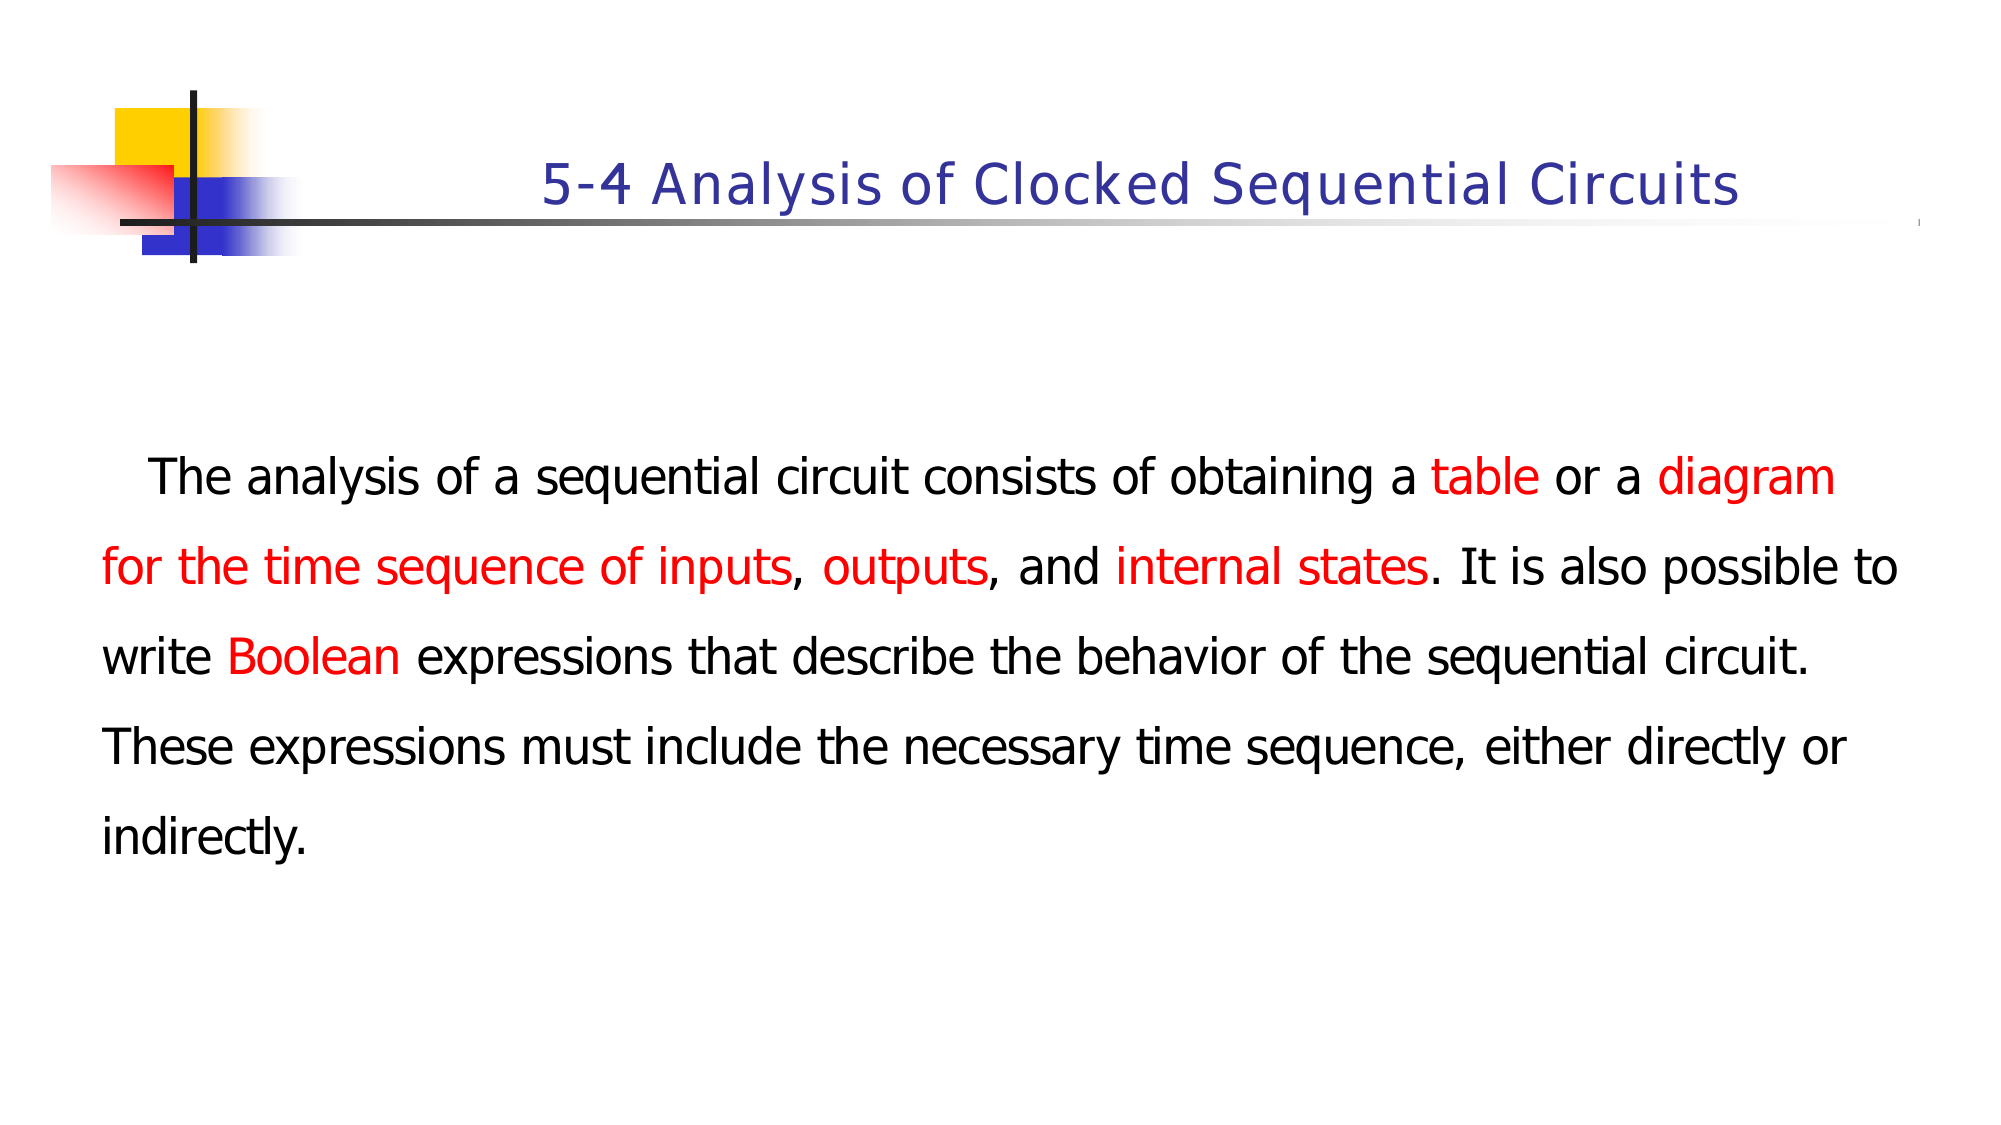

# 5-4 Analysis of Clocked Sequential Circuits
The analysis of a sequential circuit consists of obtaining a table or a diagram for the time sequence of inputs, outputs, and internal states. It is also possible to write Boolean expressions that describe the behavior of the sequential circuit. These expressions must include the necessary time sequence, either directly or indirectly.
26